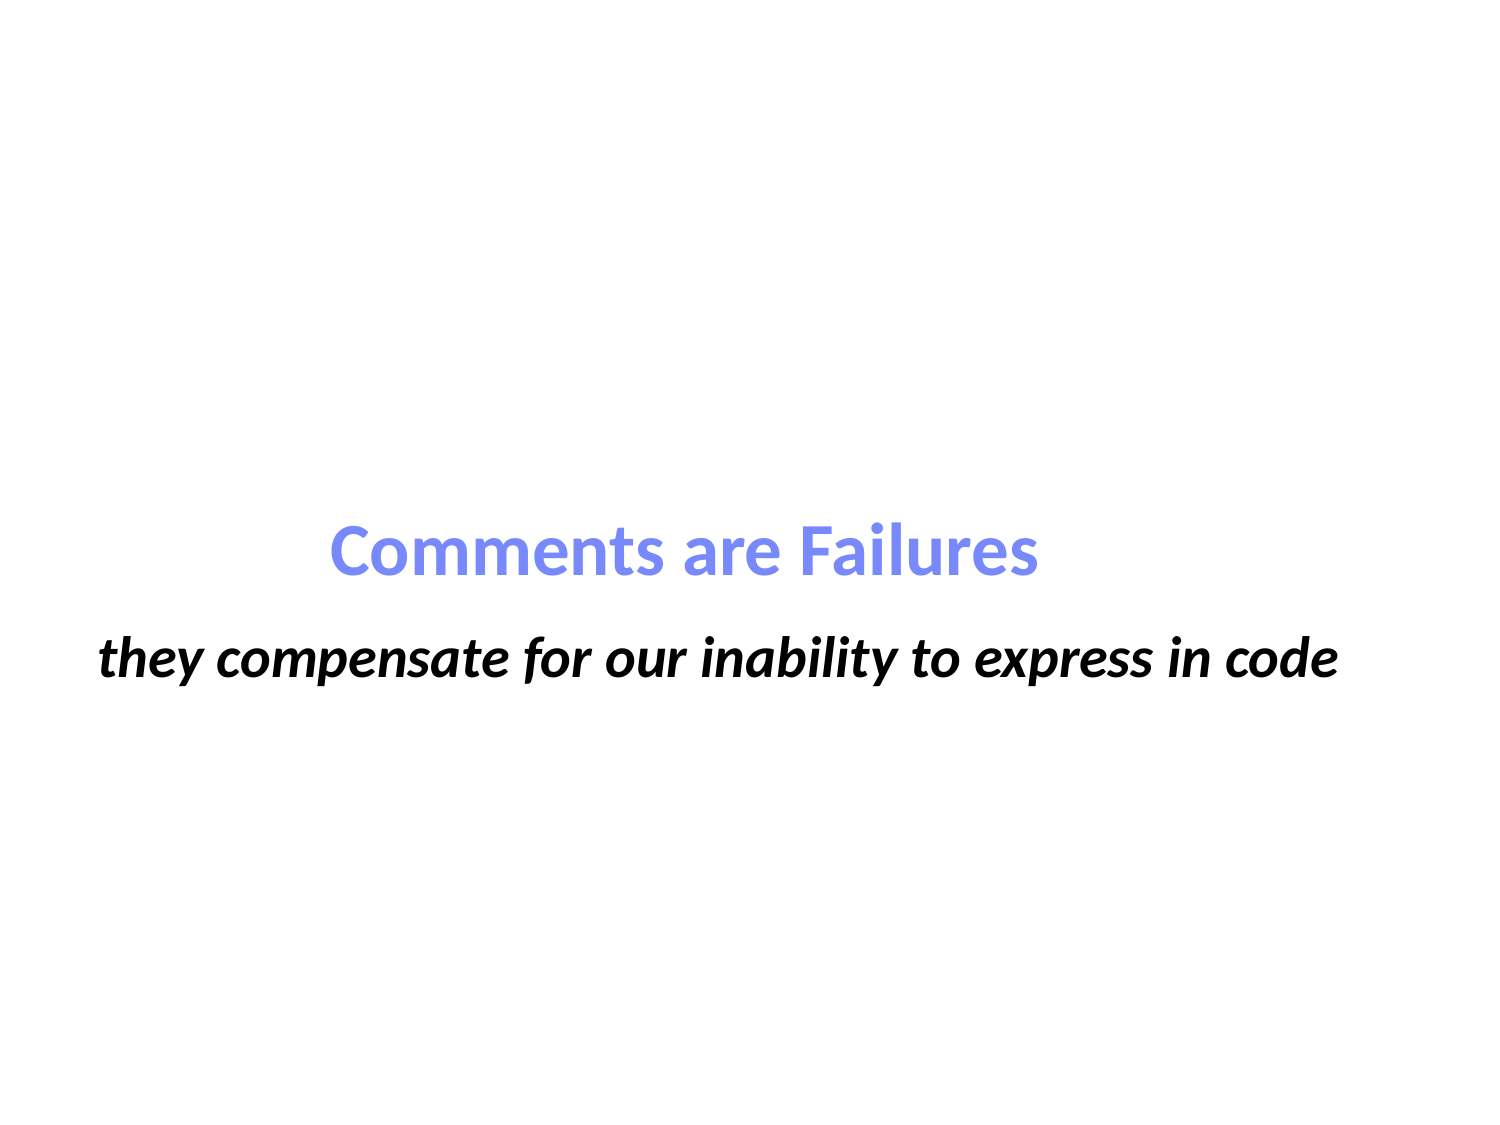

Comments are Failures
they compensate for our inability to express in code
23